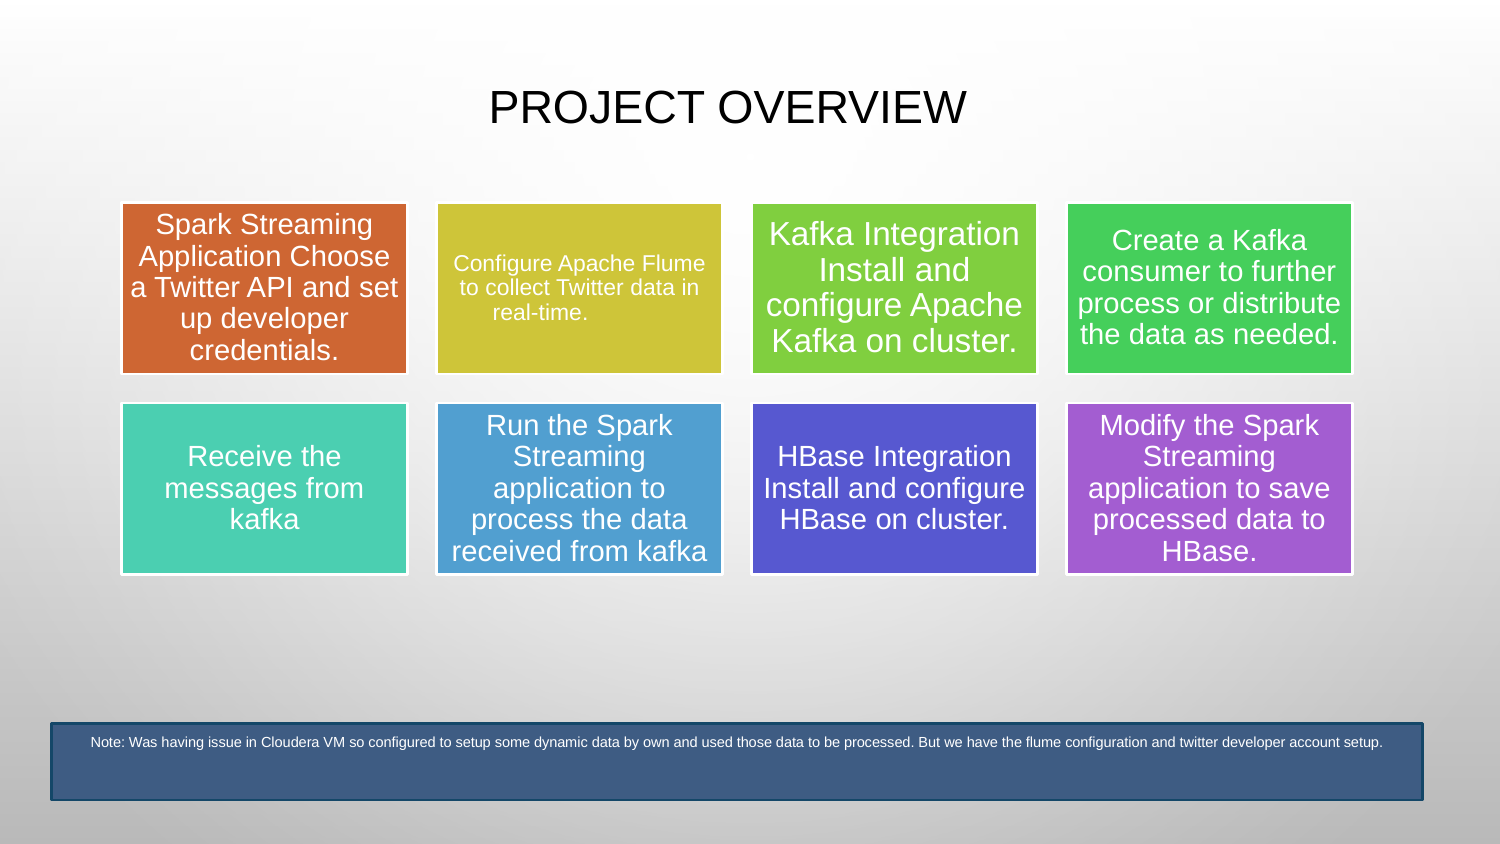

# Project Overview
Spark Streaming Application Choose a Twitter API and set up developer credentials.
Configure Apache Flume to collect Twitter data in real-time.
Kafka Integration Install and configure Apache Kafka on cluster.
Create a Kafka consumer to further process or distribute the data as needed.
Receive the messages from kafka
Run the Spark Streaming application to process the data received from kafka
HBase Integration Install and configure HBase on cluster.
Modify the Spark Streaming application to save processed data to HBase.
Note: Was having issue in Cloudera VM so configured to setup some dynamic data by own and used those data to be processed. But we have the flume configuration and twitter developer account setup.